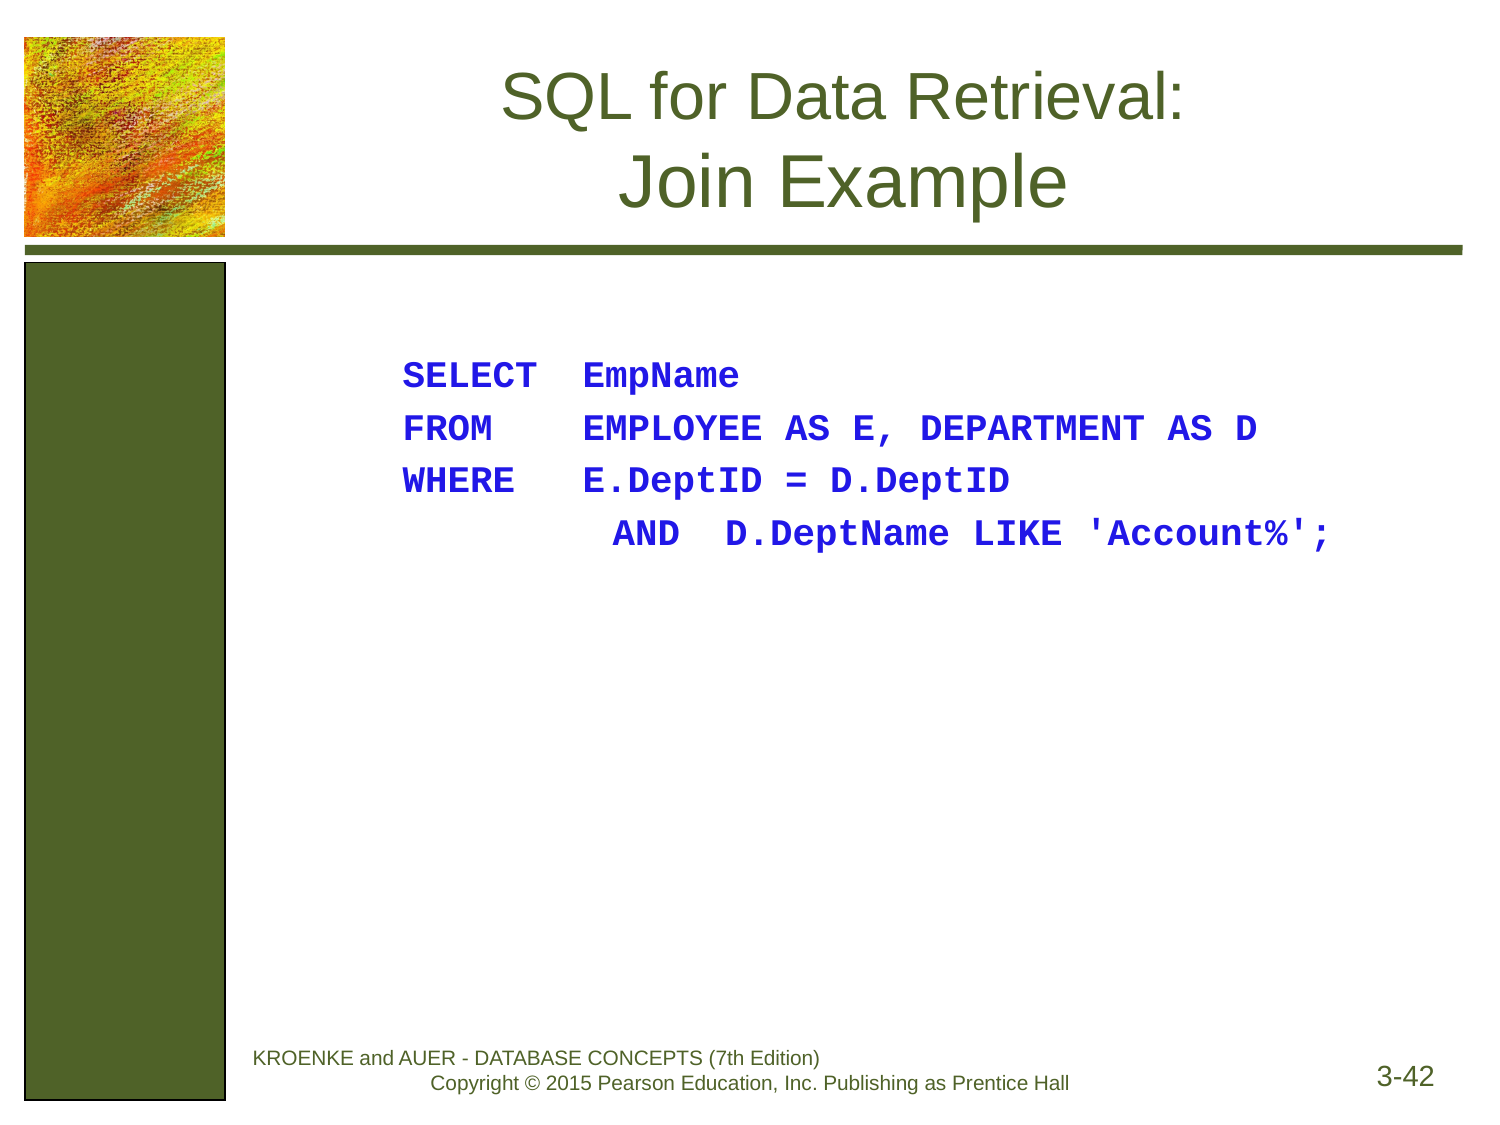

# SQL for Data Retrieval: Join Example

SELECT  EmpName
FROM    EMPLOYEE AS E, DEPARTMENT AS D
WHERE   E.DeptID = D.DeptID
	 	 AND  D.DeptName LIKE 'Account%';

KROENKE and AUER - DATABASE CONCEPTS (7th Edition)                                                                           Copyright © 2015 Pearson Education, Inc. Publishing as Prentice Hall
3-42